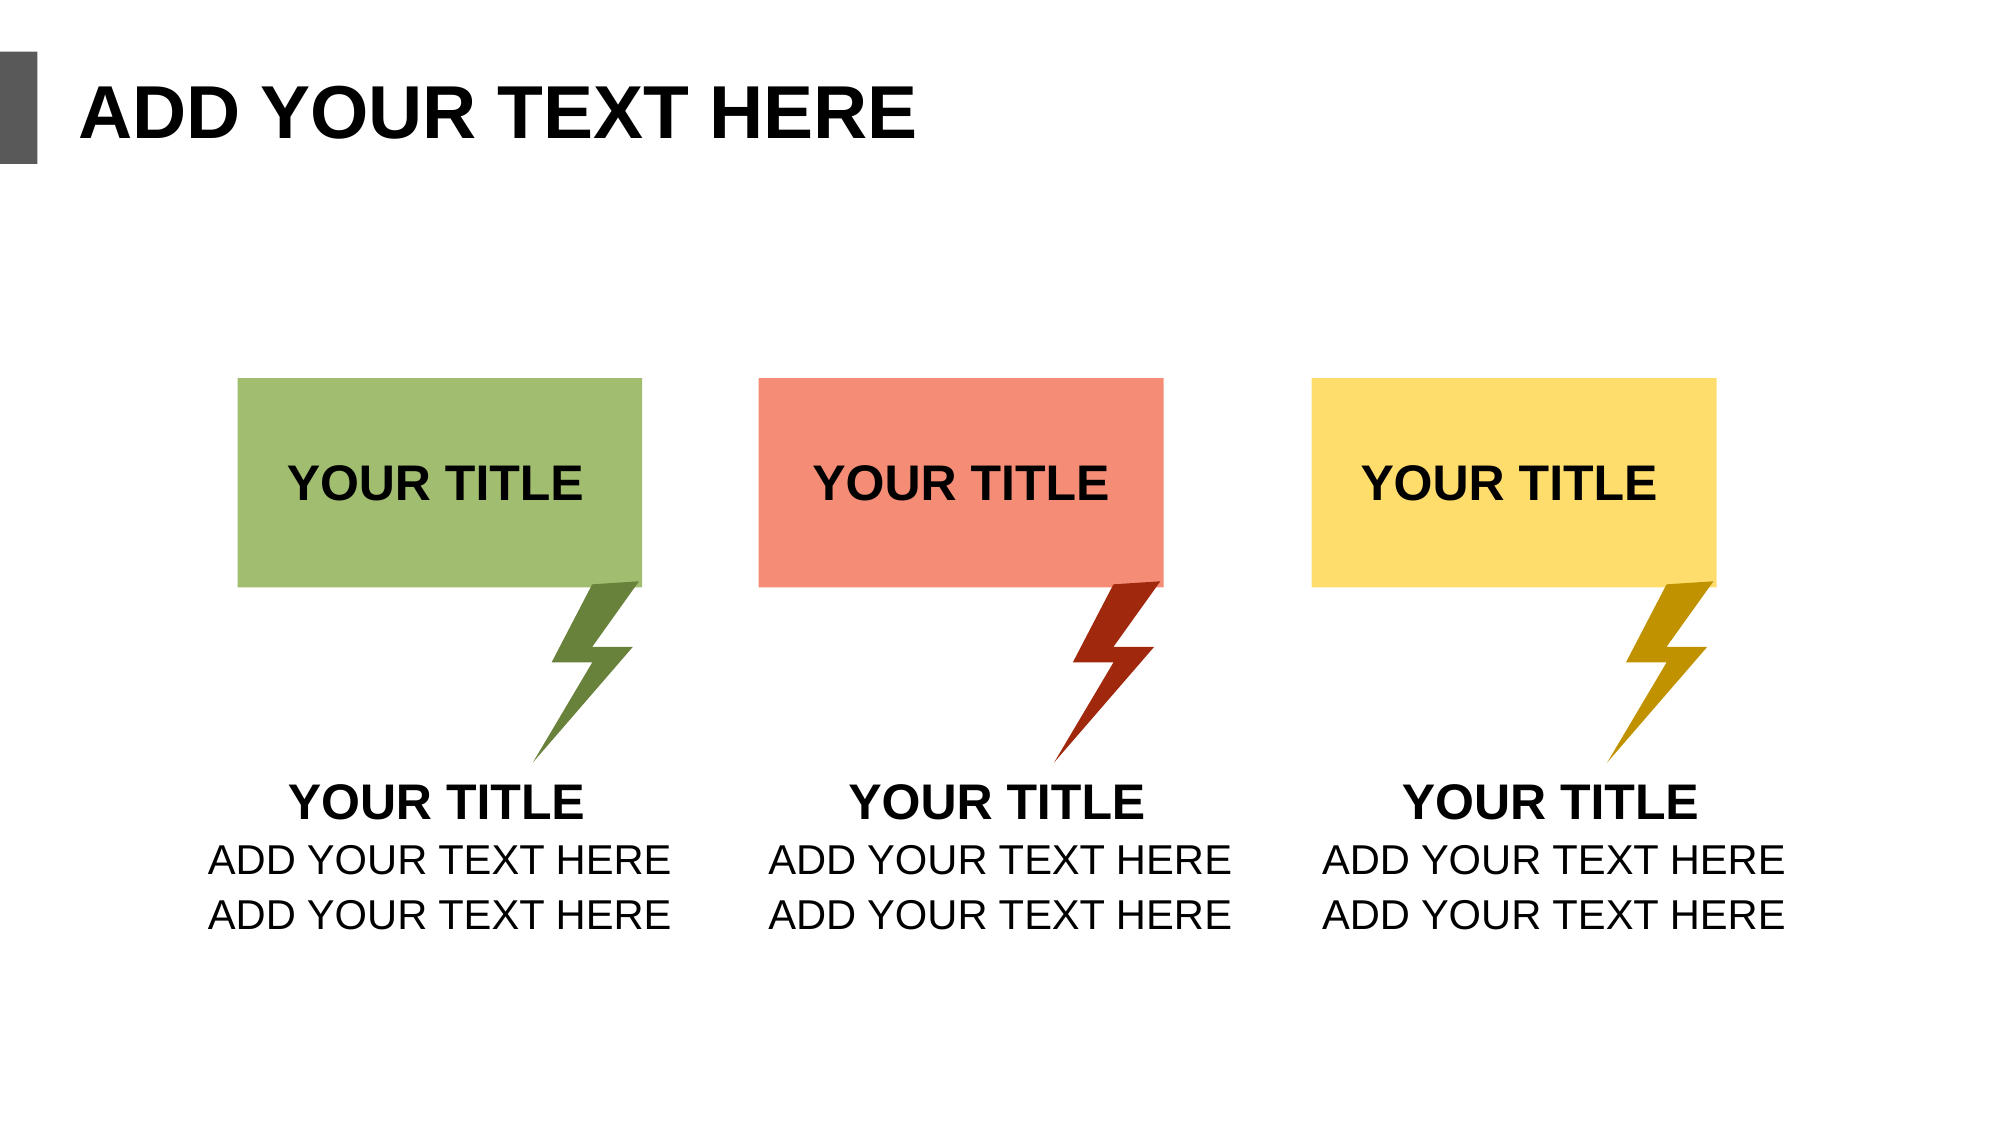

ADD YOUR TEXT HERE

YOUR TITLE
YOUR TITLE
YOUR TITLE
YOUR TITLE
ADD YOUR TEXT HERE
ADD YOUR TEXT HERE
YOUR TITLE
ADD YOUR TEXT HERE
ADD YOUR TEXT HERE
YOUR TITLE
ADD YOUR TEXT HERE
ADD YOUR TEXT HERE